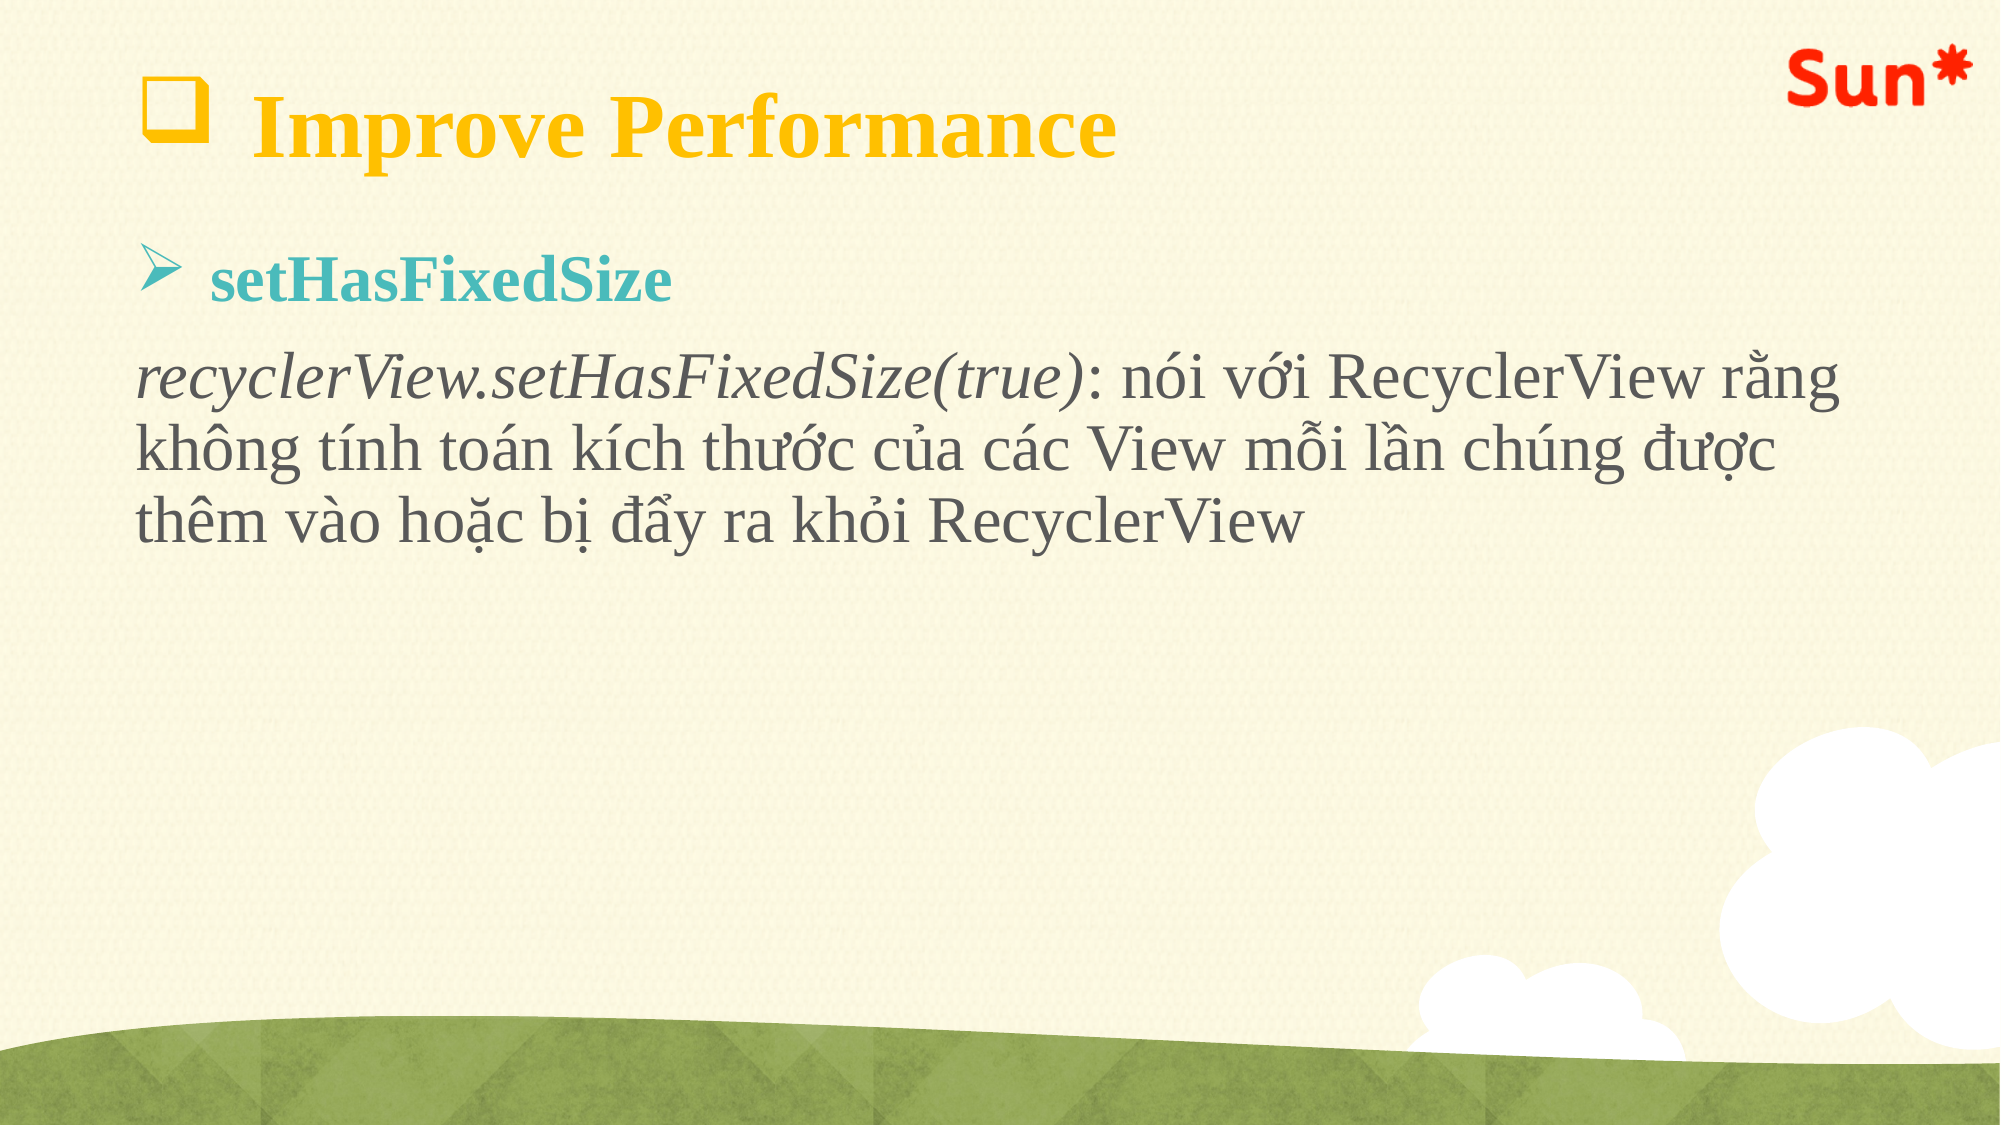

# Improve Performance
setHasFixedSize
recyclerView.setHasFixedSize(true): nói với RecyclerView rằng không tính toán kích thước của các View mỗi lần chúng được thêm vào hoặc bị đẩy ra khỏi RecyclerView